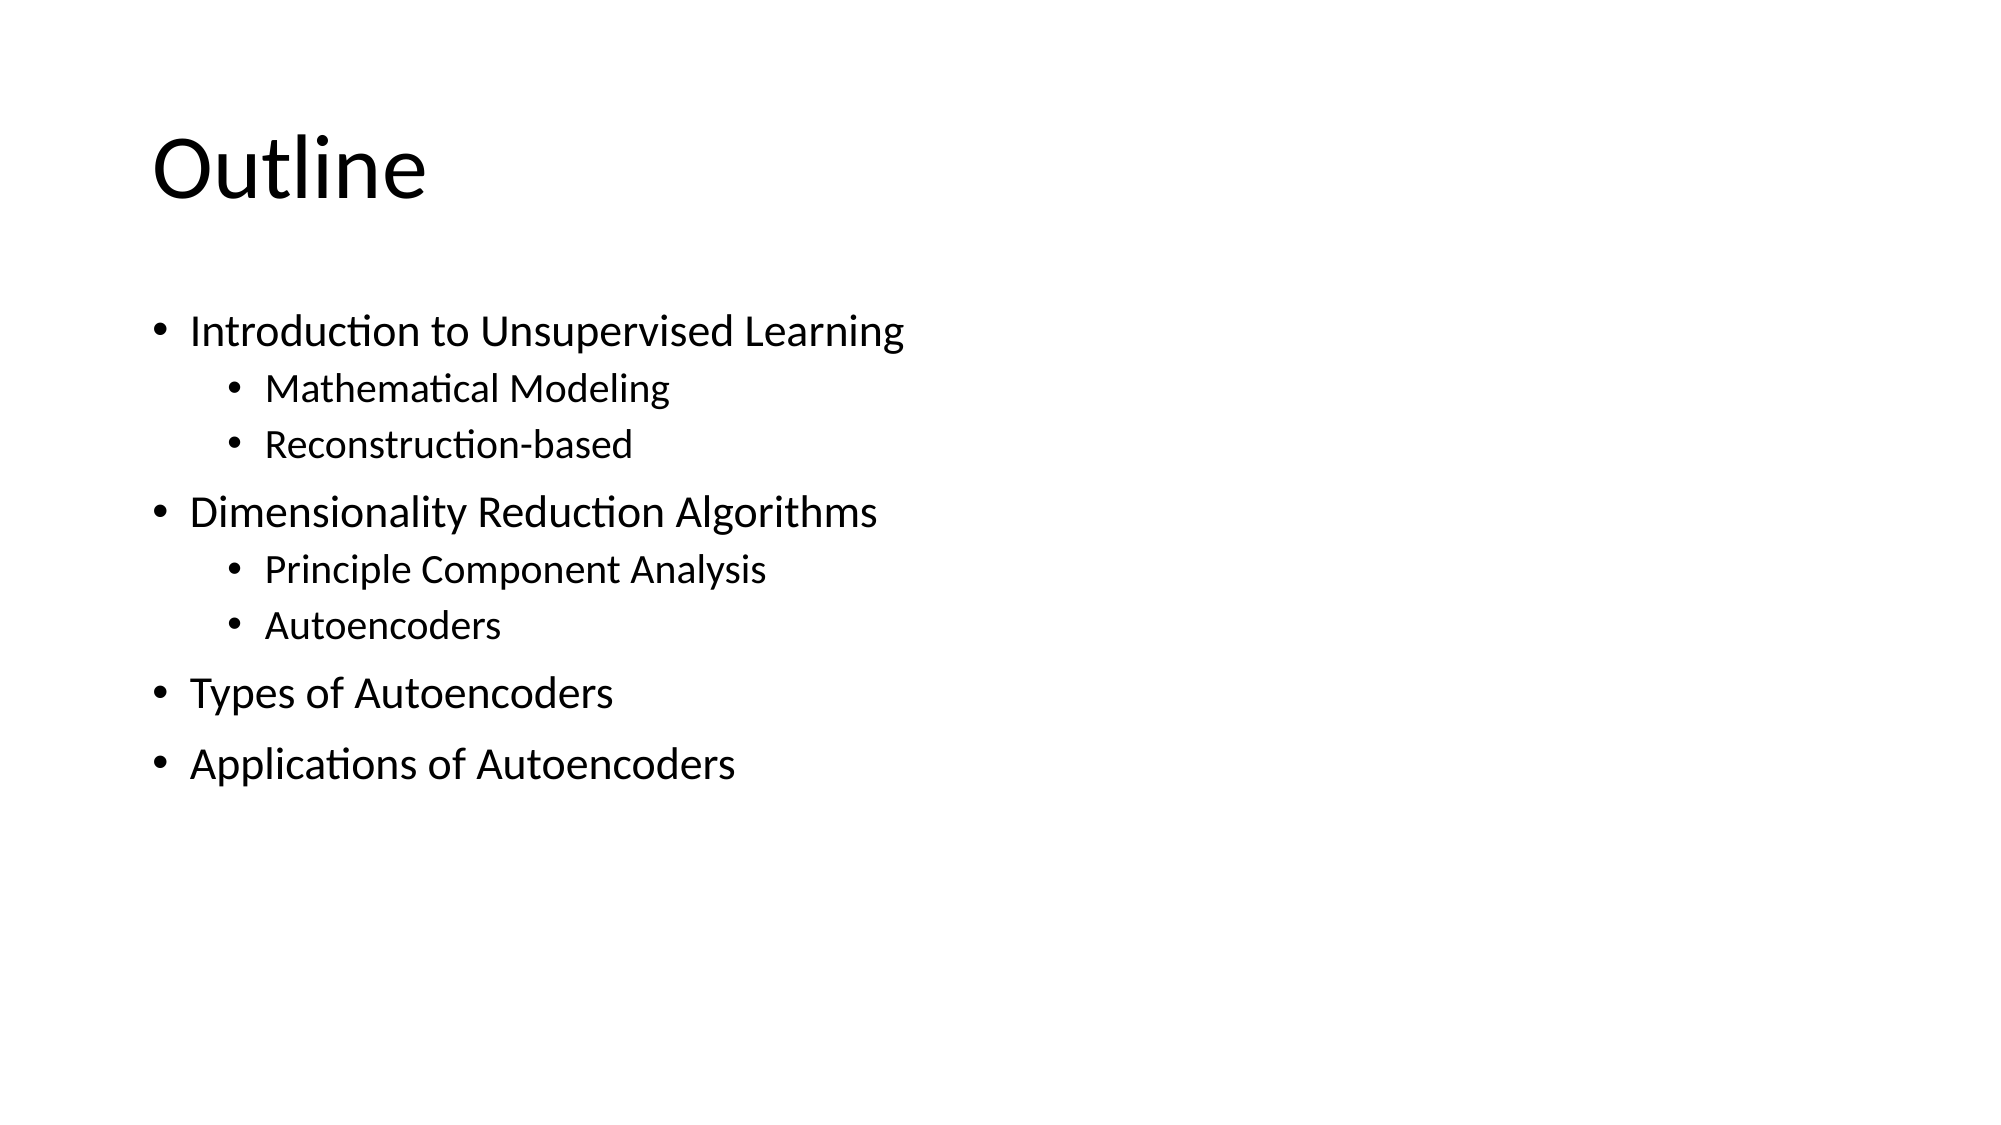

# Outline
Introduction to Unsupervised Learning
Mathematical Modeling
Reconstruction-based
Dimensionality Reduction Algorithms
Principle Component Analysis
Autoencoders
Types of Autoencoders
Applications of Autoencoders